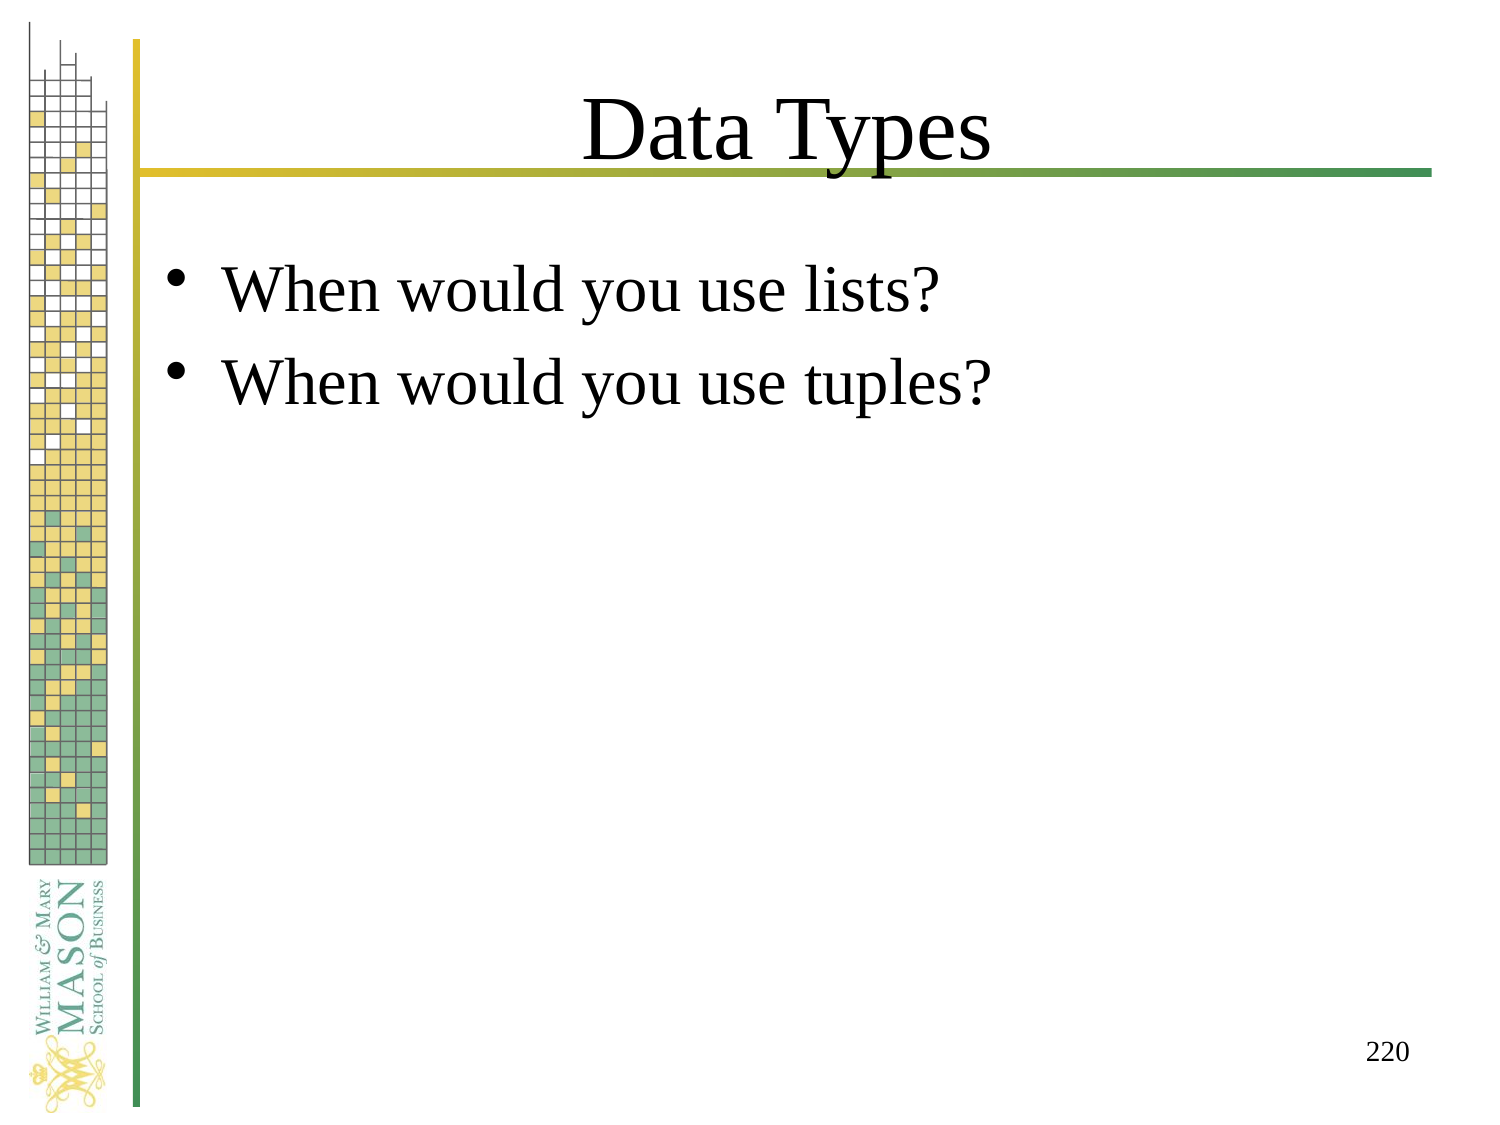

# Data Types
When would you use lists?
When would you use tuples?
220